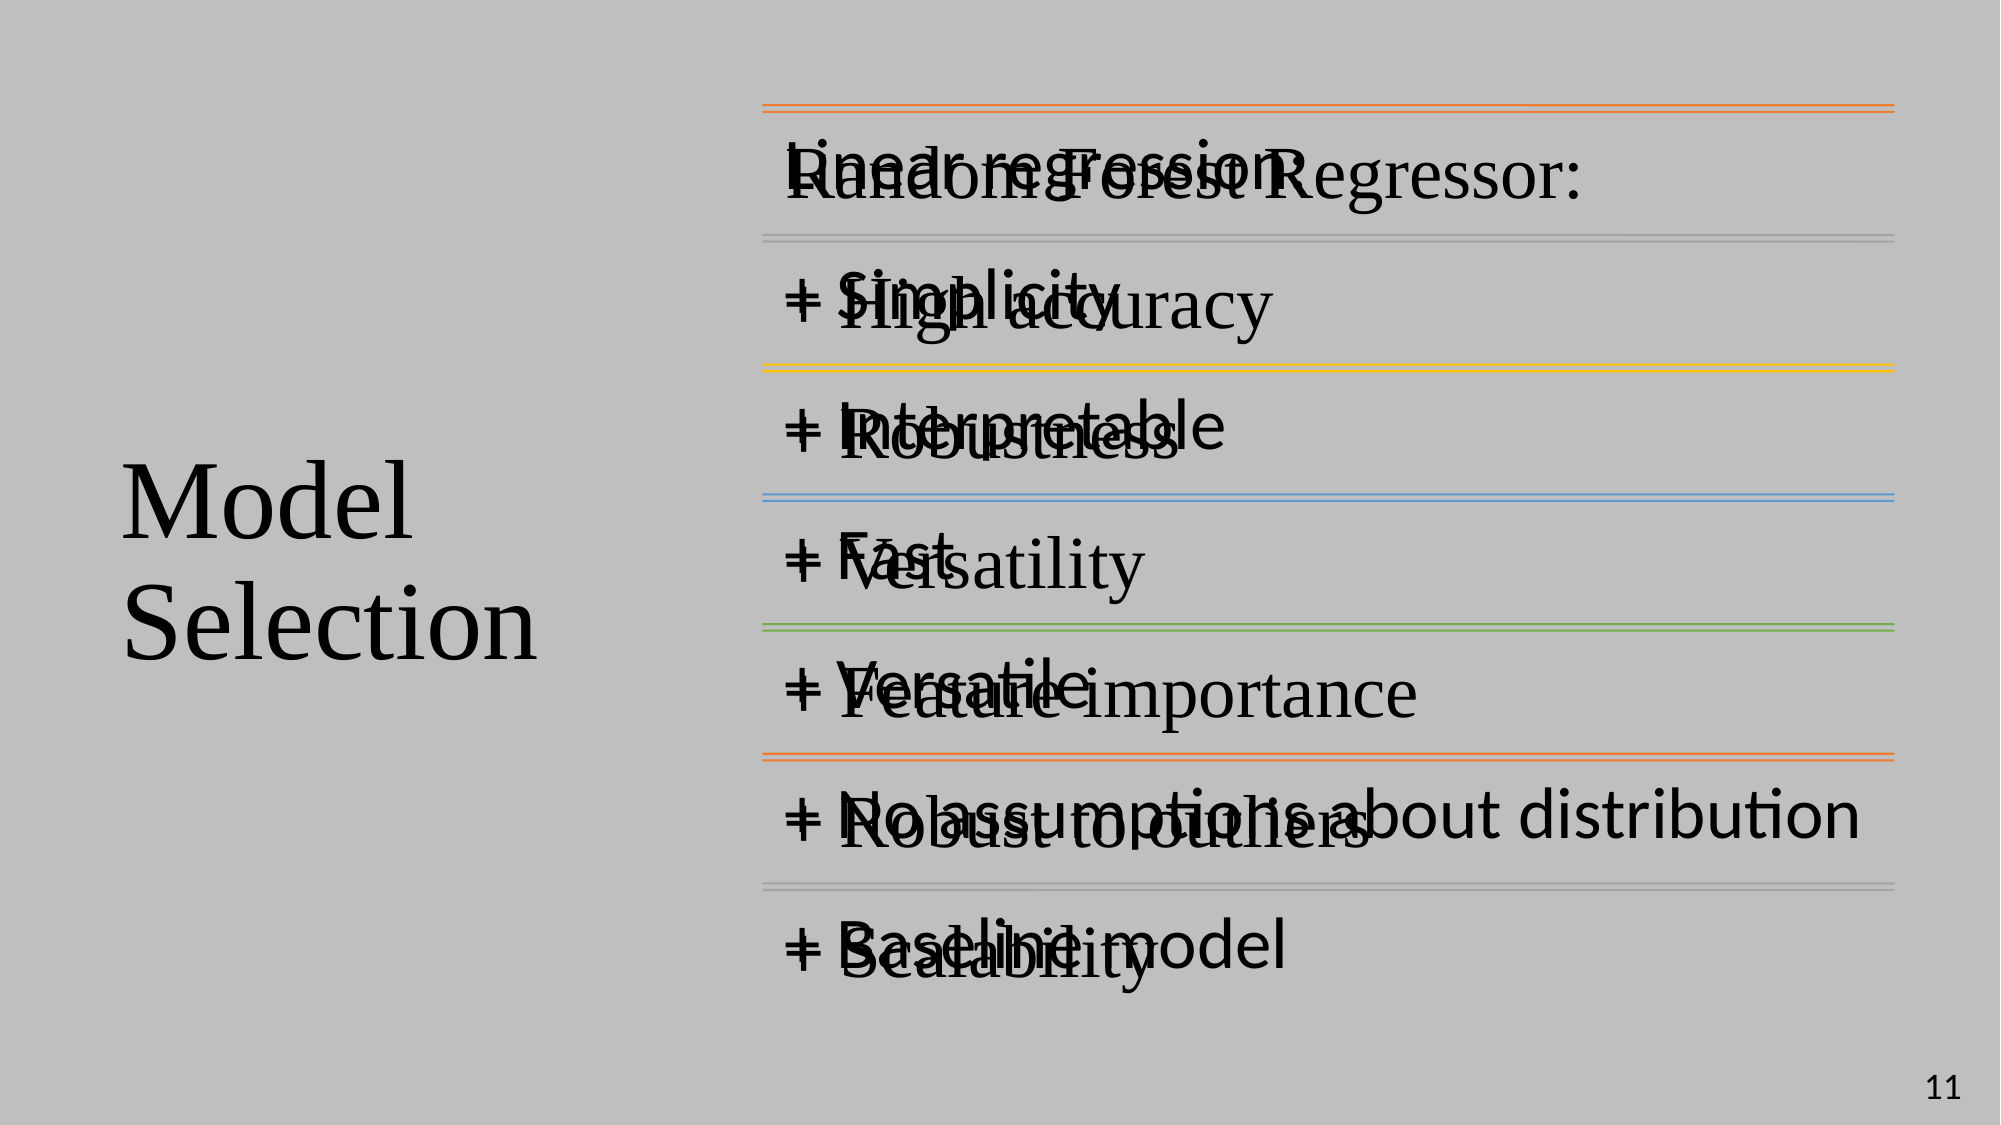

Linear regression:
+ Simplicity
+ Interpretable
+ Fast
+ Versatile
+ No assumptions about distribution
+ Baseline model
Random Forest Regressor:
+ High accuracy
+ Robustness
+ Versatility
+ Feature importance
+ Robust to outliers
+ Scalability
# Model Selection
11